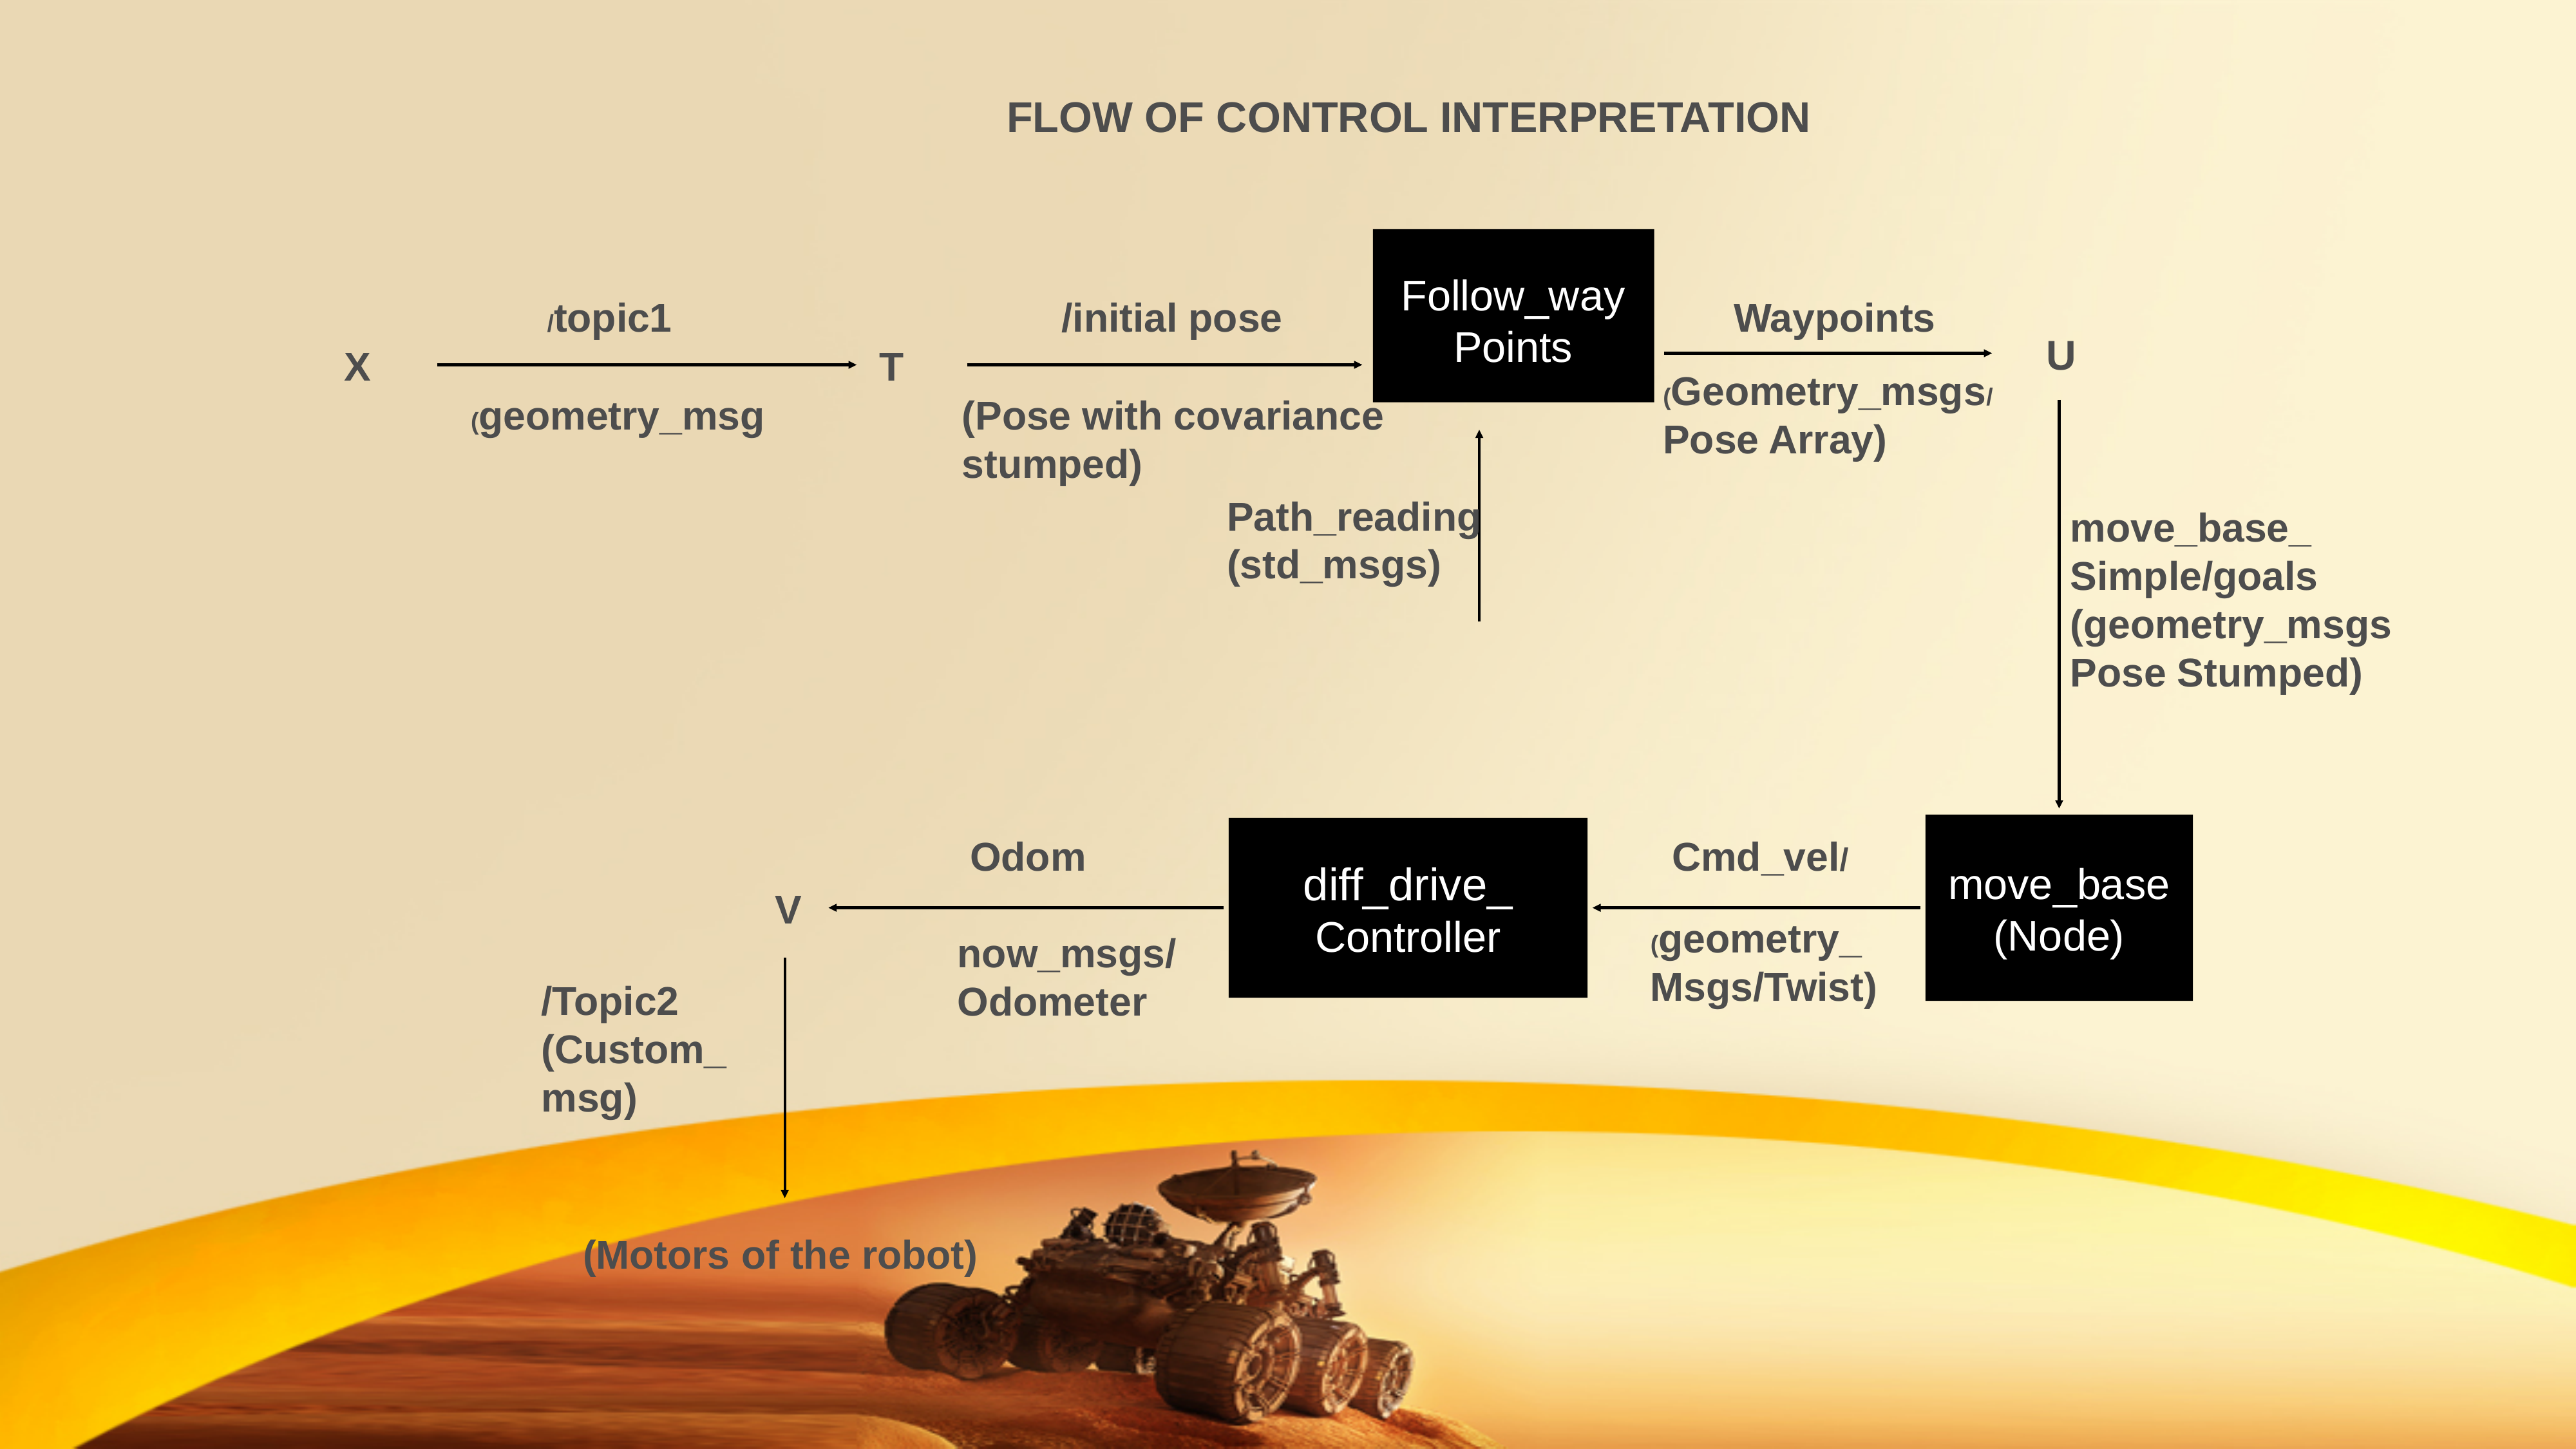

FLOW OF CONTROL INTERPRETATION

Follow_way
Points
/topic1
/initial pose
Waypoints
U
X
T

(Geometry_msgs/
Pose Array)

(geometry_msg
(Pose with covariance
stumped)

Path_reading
(std_msgs)
move_base_
Simple/goals
(geometry_msgs
Pose Stumped)

move_base
(Node)

diff_drive_
Controller
Odom
Cmd_vel/
V

(geometry_
Msgs/Twist)
now_msgs/
Odometer

/Topic2
(Custom_msg)
(Motors of the robot)